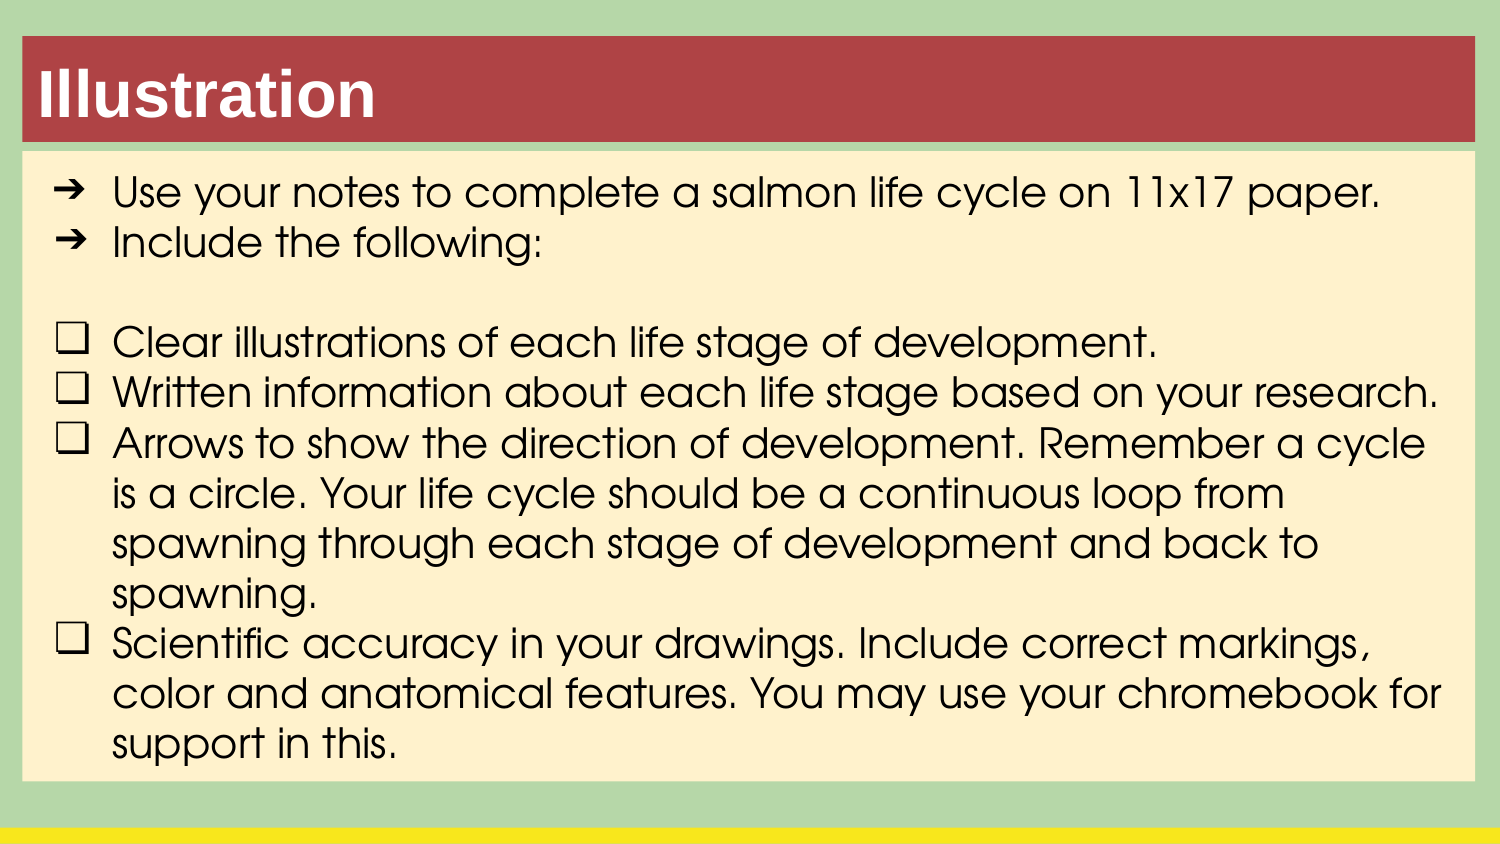

# Illustration
Use your notes to complete a salmon life cycle on 11x17 paper.
Include the following:

Clear illustrations of each life stage of development.
Written information about each life stage based on your research.
Arrows to show the direction of development. Remember a cycle is a circle. Your life cycle should be a continuous loop from spawning through each stage of development and back to spawning.
Scientific accuracy in your drawings. Include correct markings, color and anatomical features. You may use your chromebook for support in this.